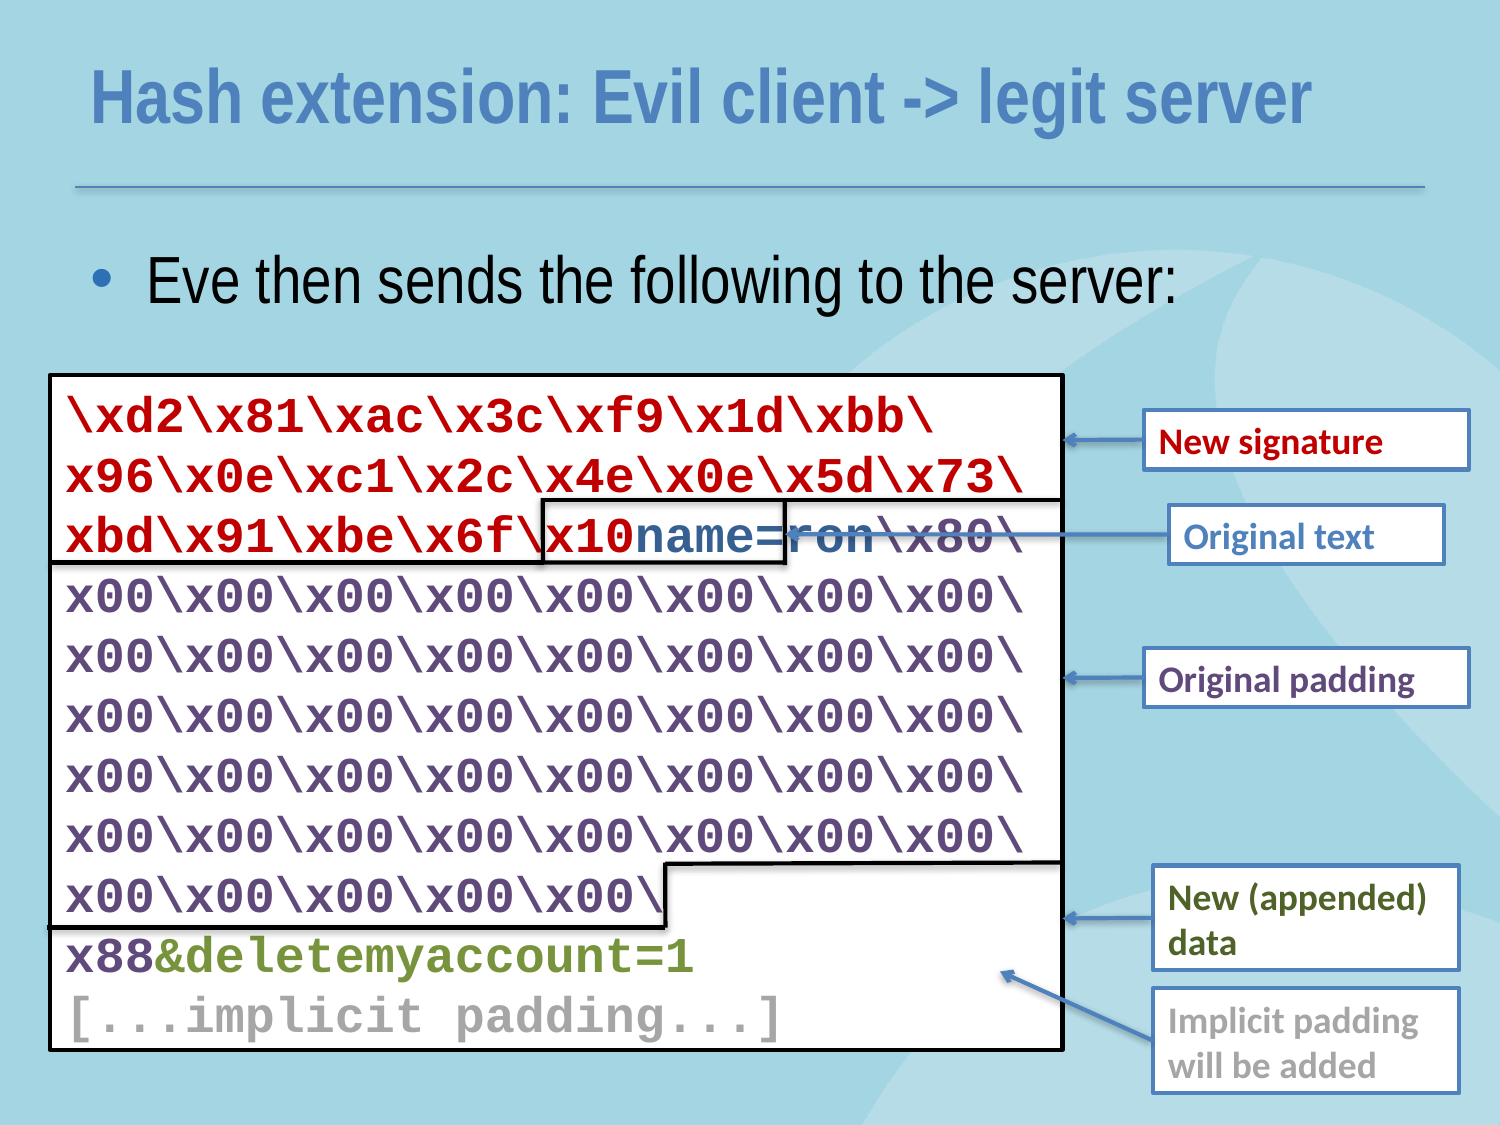

# Hash extension: Evil client -> legit server
Eve then sends the following to the server:
\xd2\x81\xac\x3c\xf9\x1d\xbb\x96\x0e\xc1\x2c\x4e\x0e\x5d\x73\xbd\x91\xbe\x6f\x10name=ron\x80\x00\x00\x00\x00\x00\x00\x00\x00\x00\x00\x00\x00\x00\x00\x00\x00\x00\x00\x00\x00\x00\x00\x00\x00\x00\x00\x00\x00\x00\x00\x00\x00\x00\x00\x00\x00\x00\x00\x00\x00\x00\x00\x00\x00\x00\x88&deletemyaccount=1 [...implicit padding...]
New signature
Original text
Original padding
New (appended) data
Implicit padding will be added